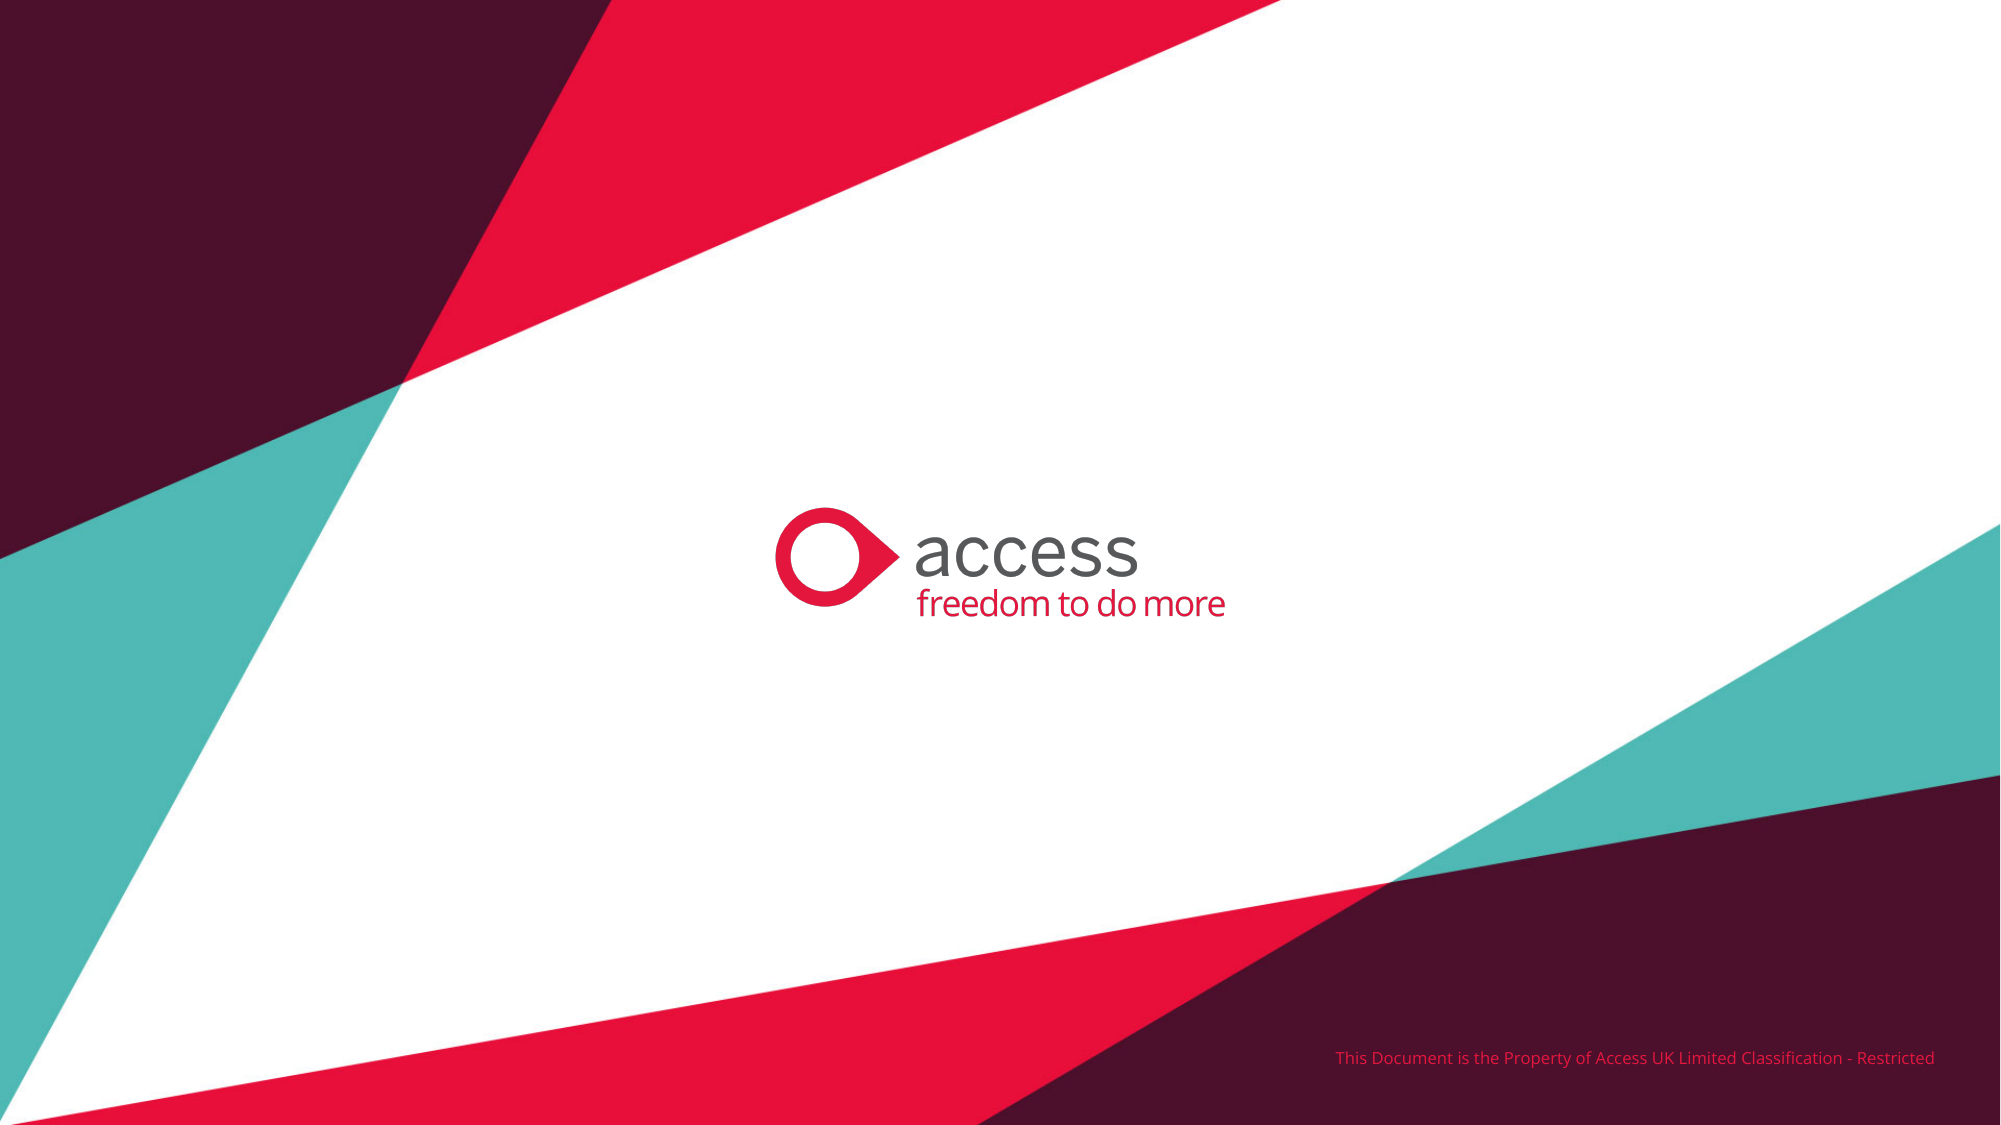

This Document is the Property of Access UK Limited Classification - Restricted